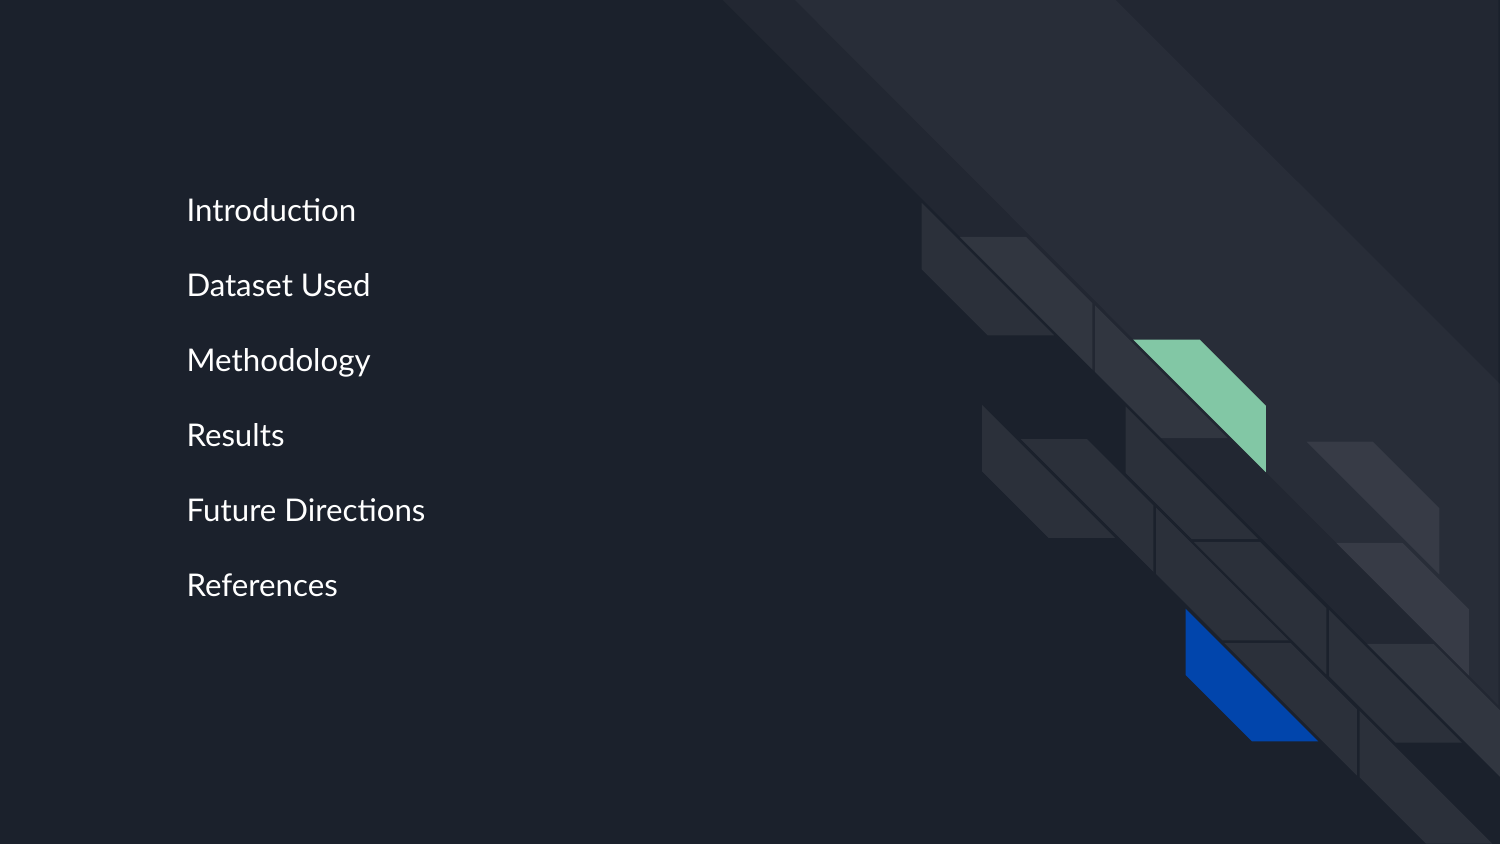

Introduction

Dataset Used

Methodology

Results

Future Directions

References